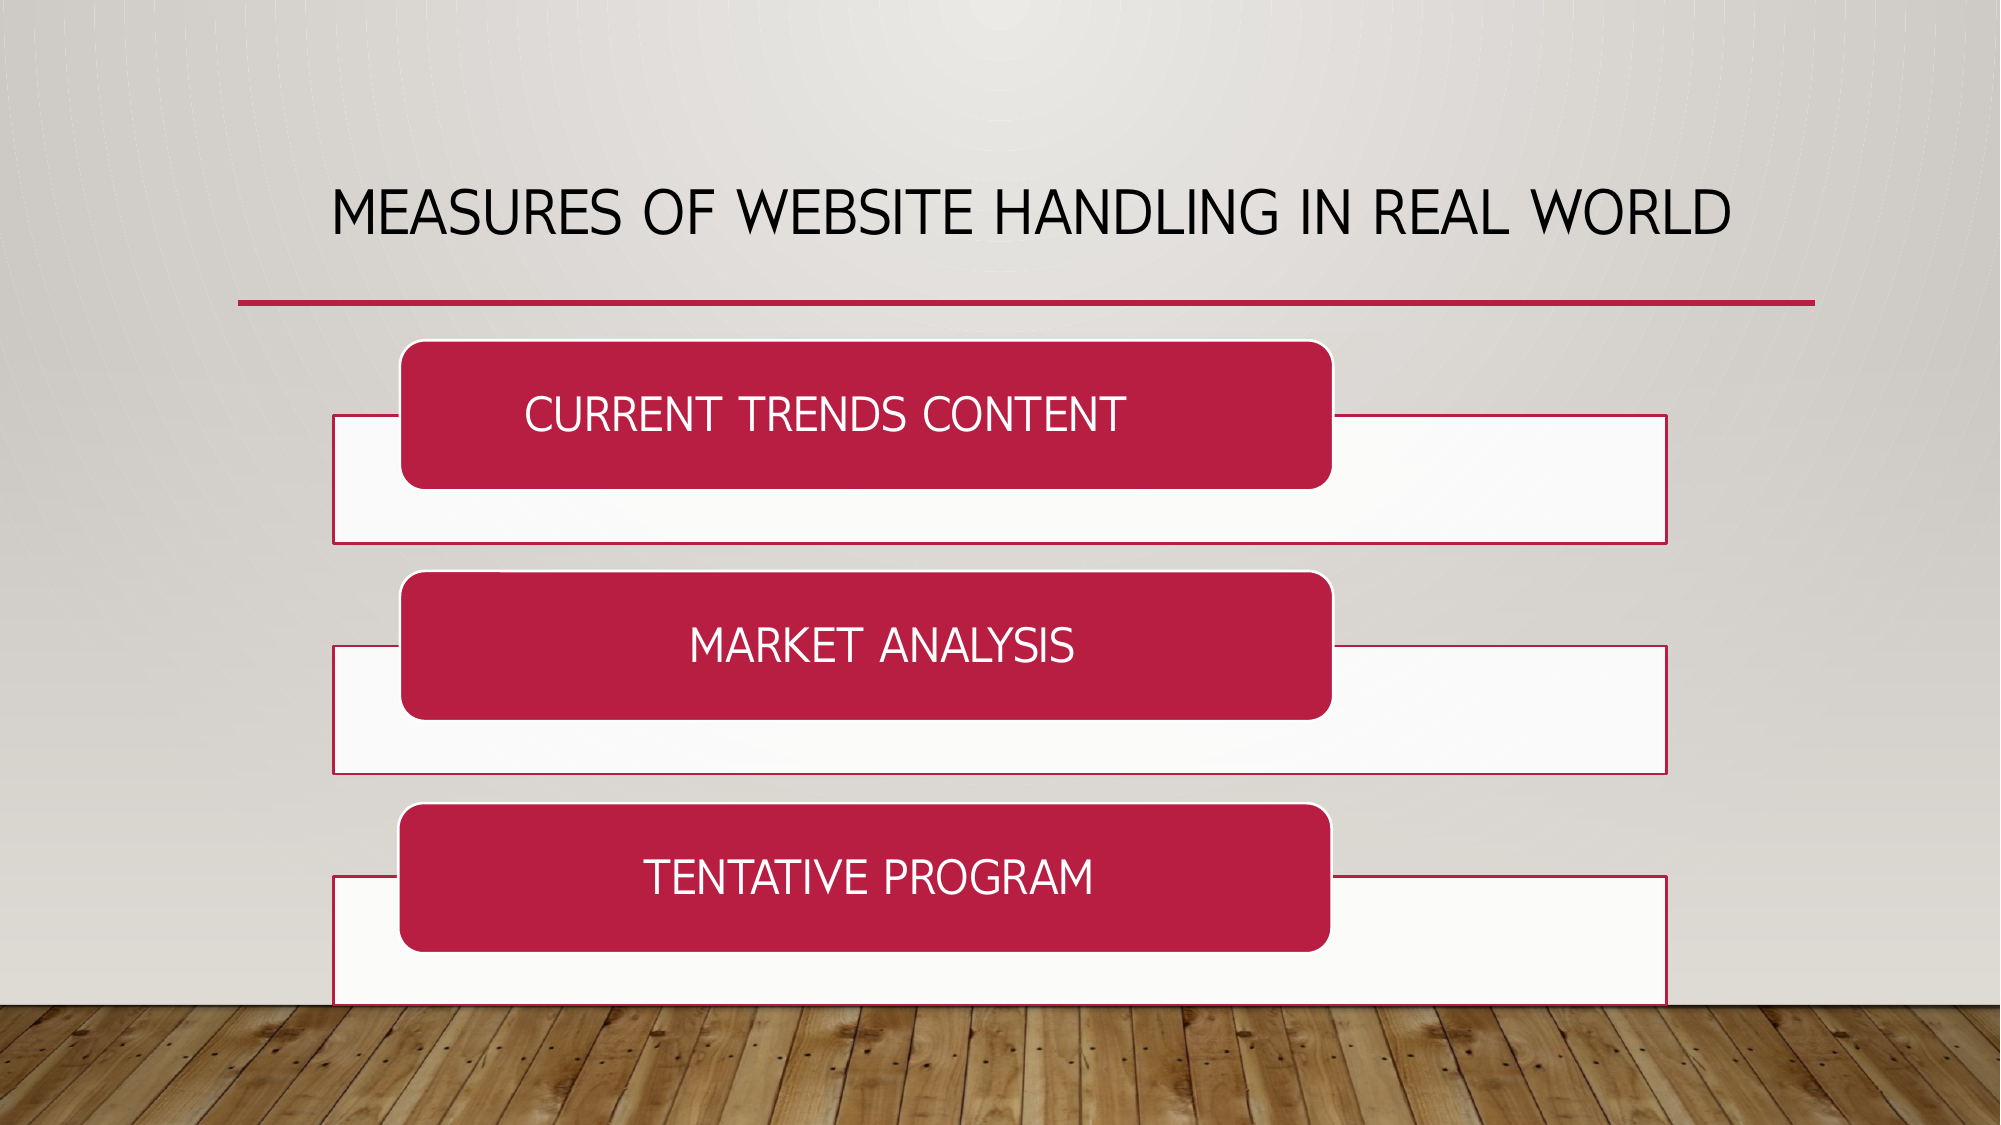

# MEASURES of website handling IN REAL WORLD
     CURRENT TRENDS CONTENT
                MARKET ANALYSIS
             TENTATIVE PROGRAM